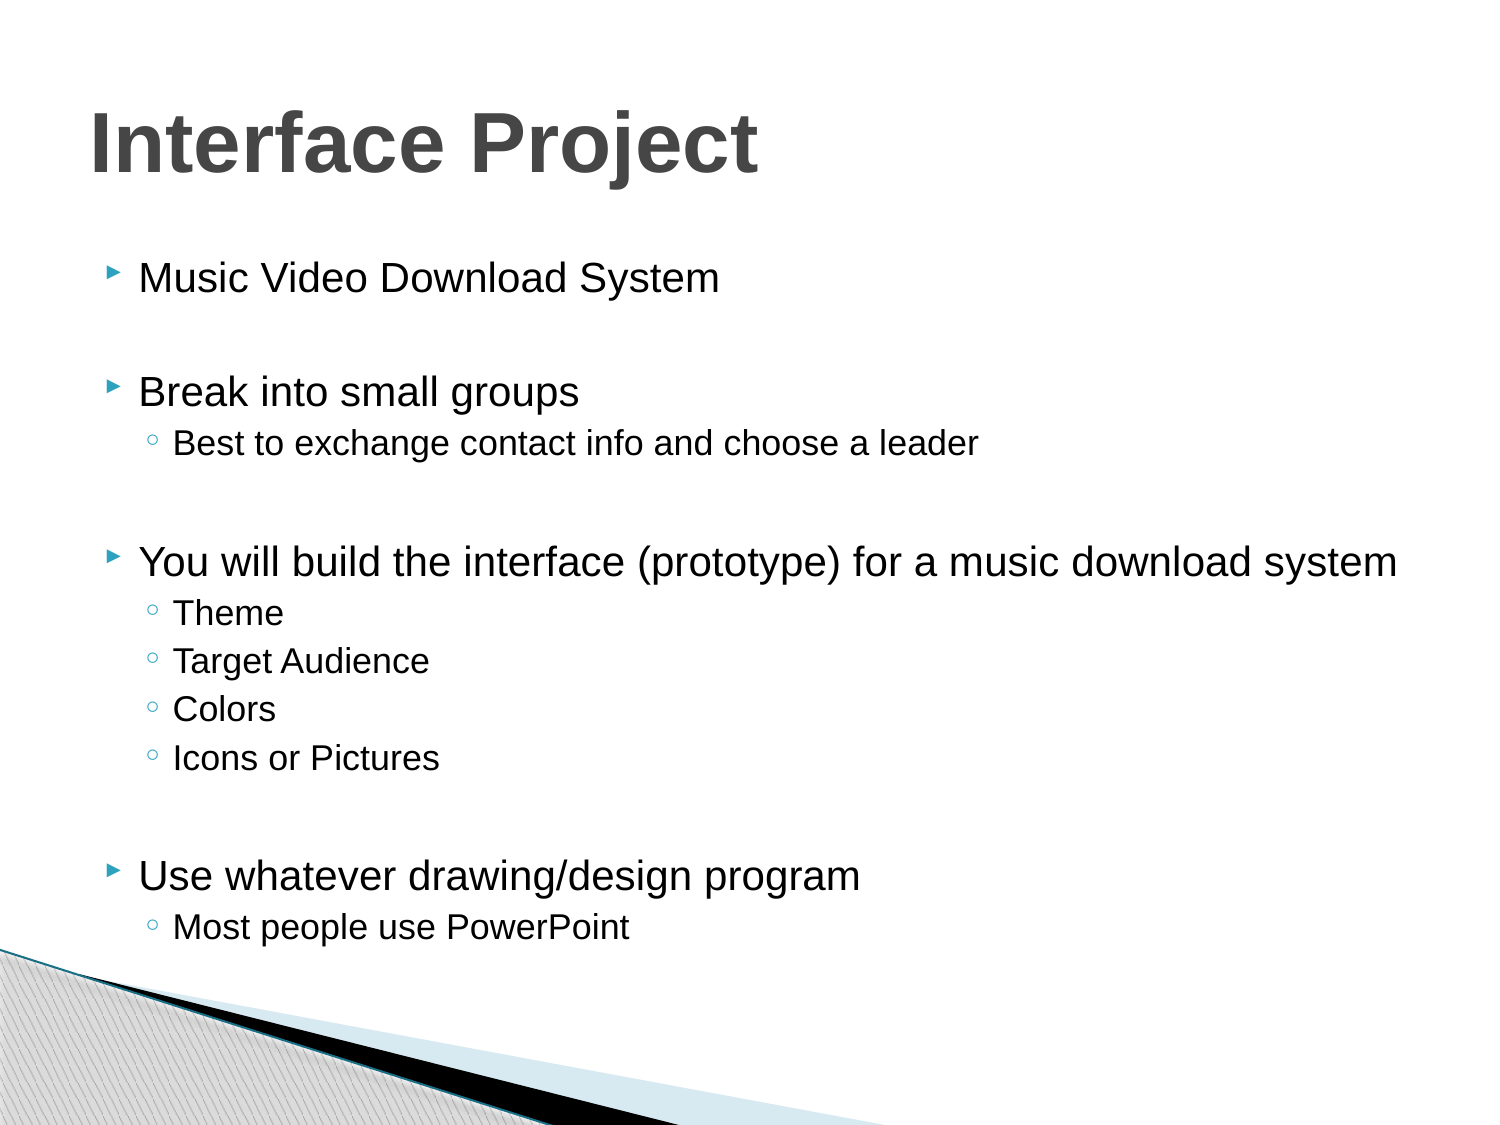

# Interface Project
Music Video Download System

Break into small groups
Best to exchange contact info and choose a leader

You will build the interface (prototype) for a music download system
Theme
Target Audience
Colors
Icons or Pictures

Use whatever drawing/design program
Most people use PowerPoint